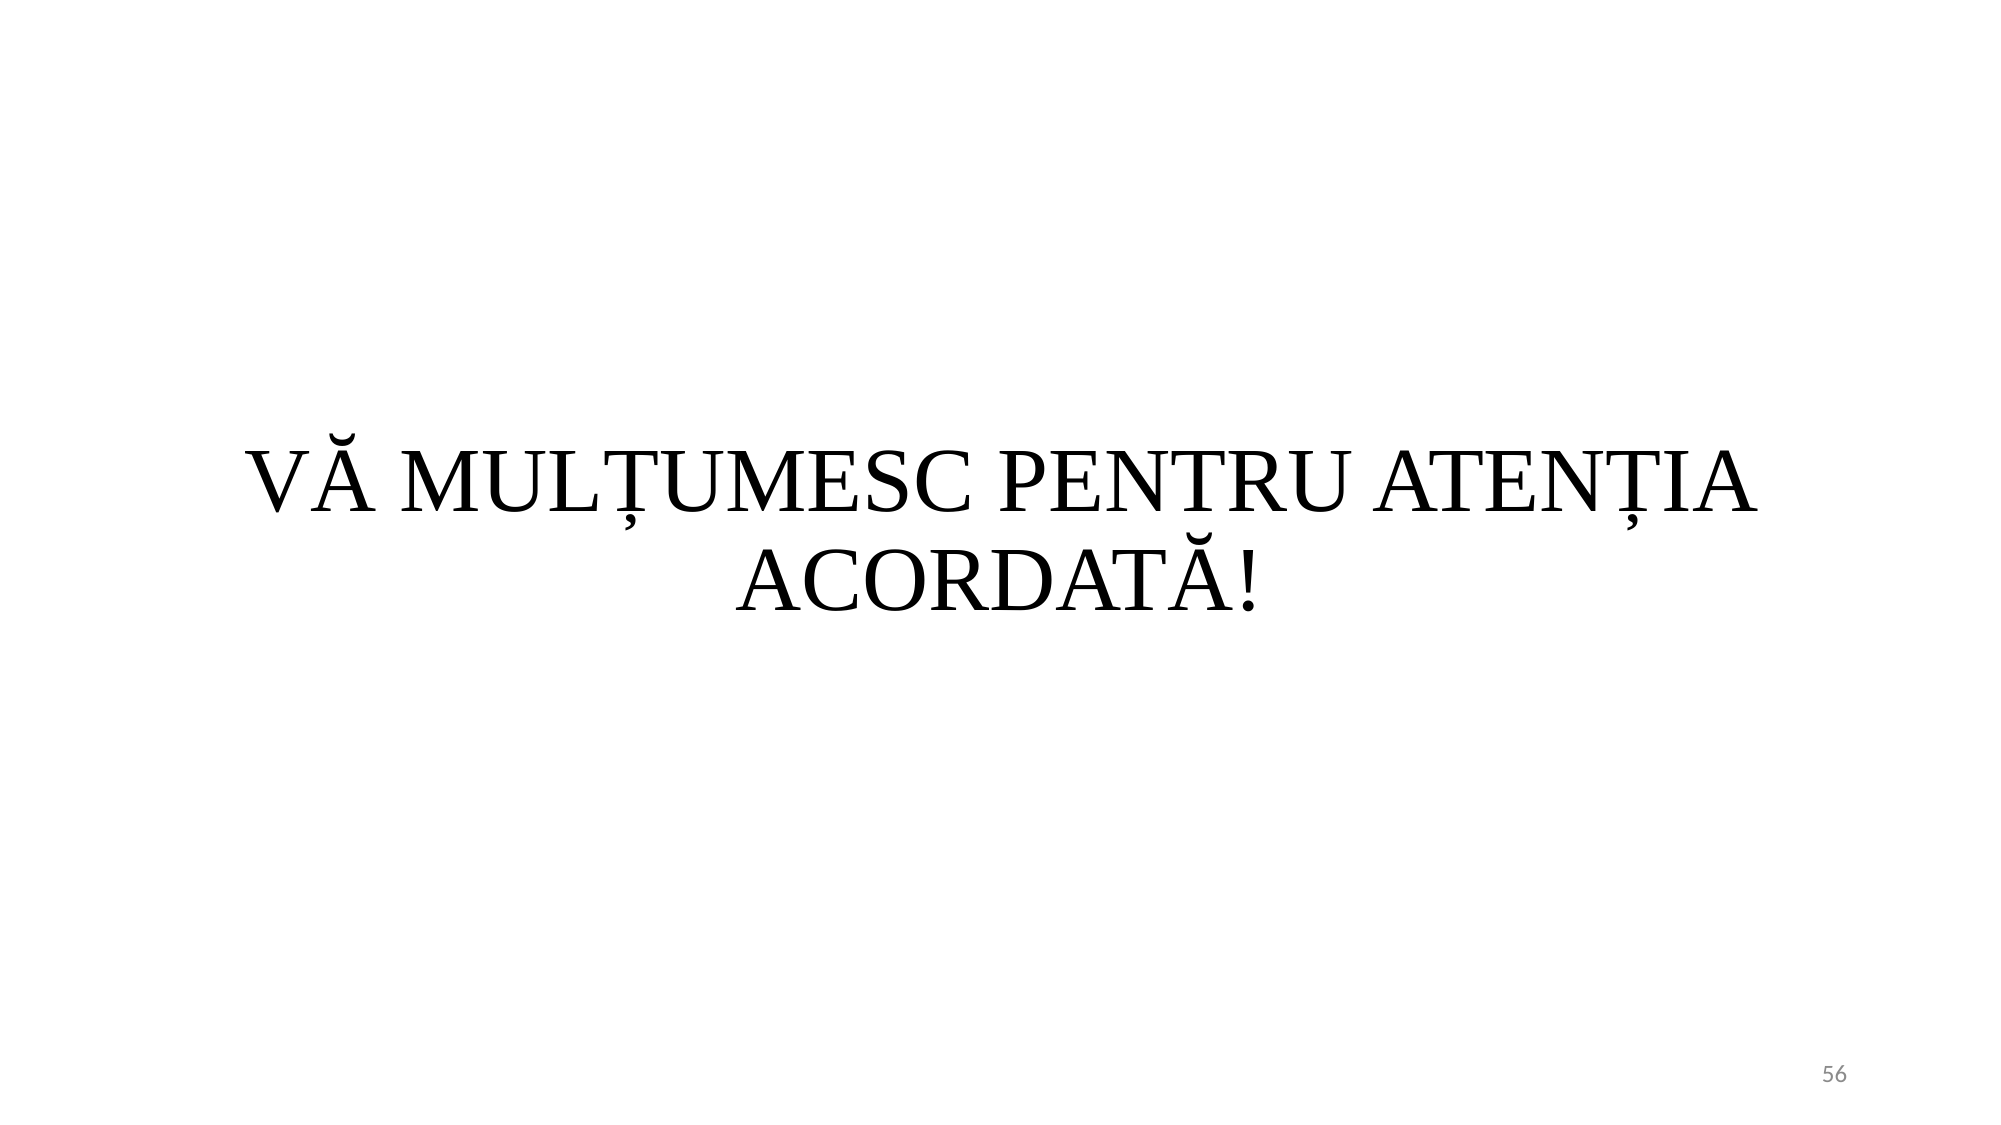

# VĂ MULȚUMESC PENTRU ATENȚIA ACORDATĂ!
56